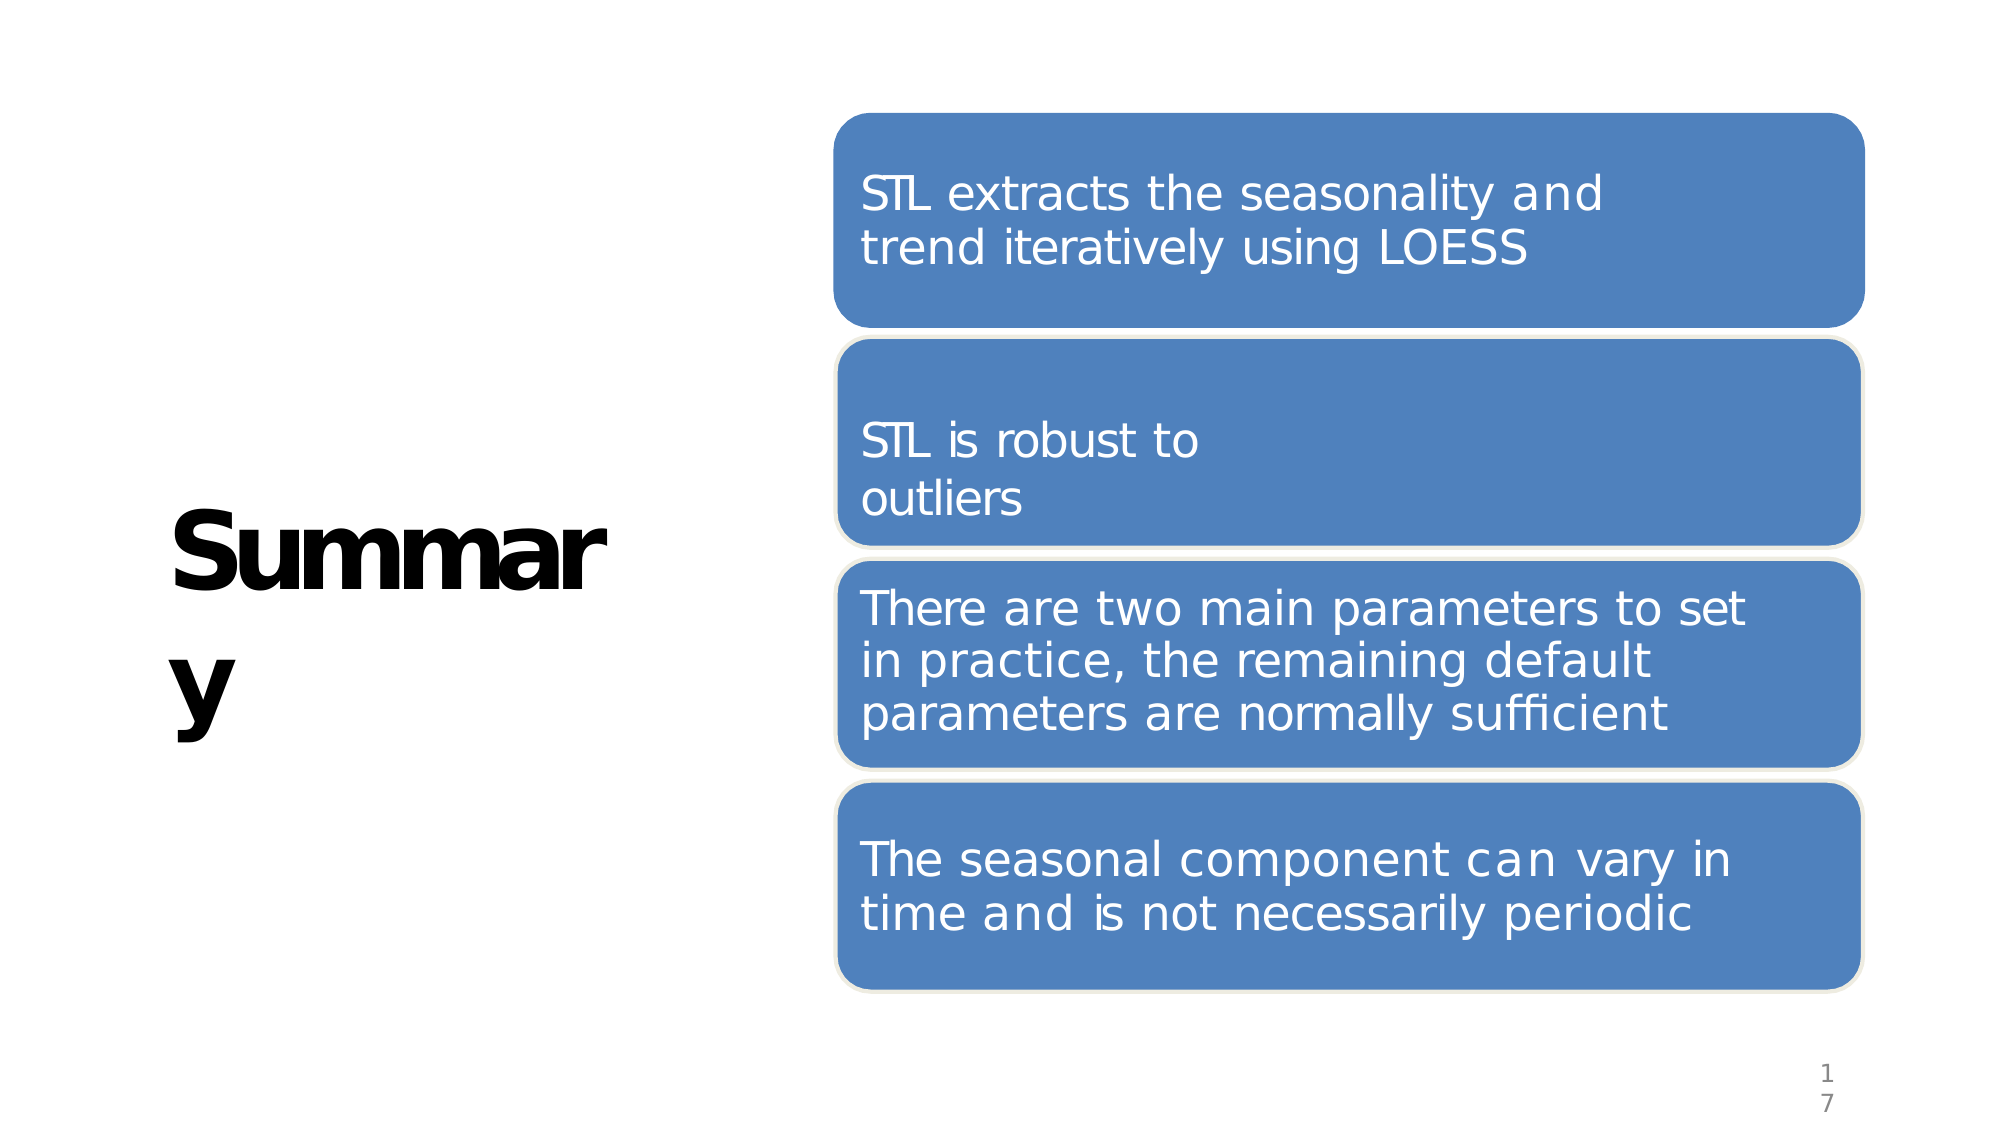

# STL extracts the seasonality and trend iteratively using LOESS

STL is robust to outliers
Summary

There are two main parameters to set in practice, the remaining default parameters are normally sufficient

The seasonal component can vary in time and is not necessarily periodic
17